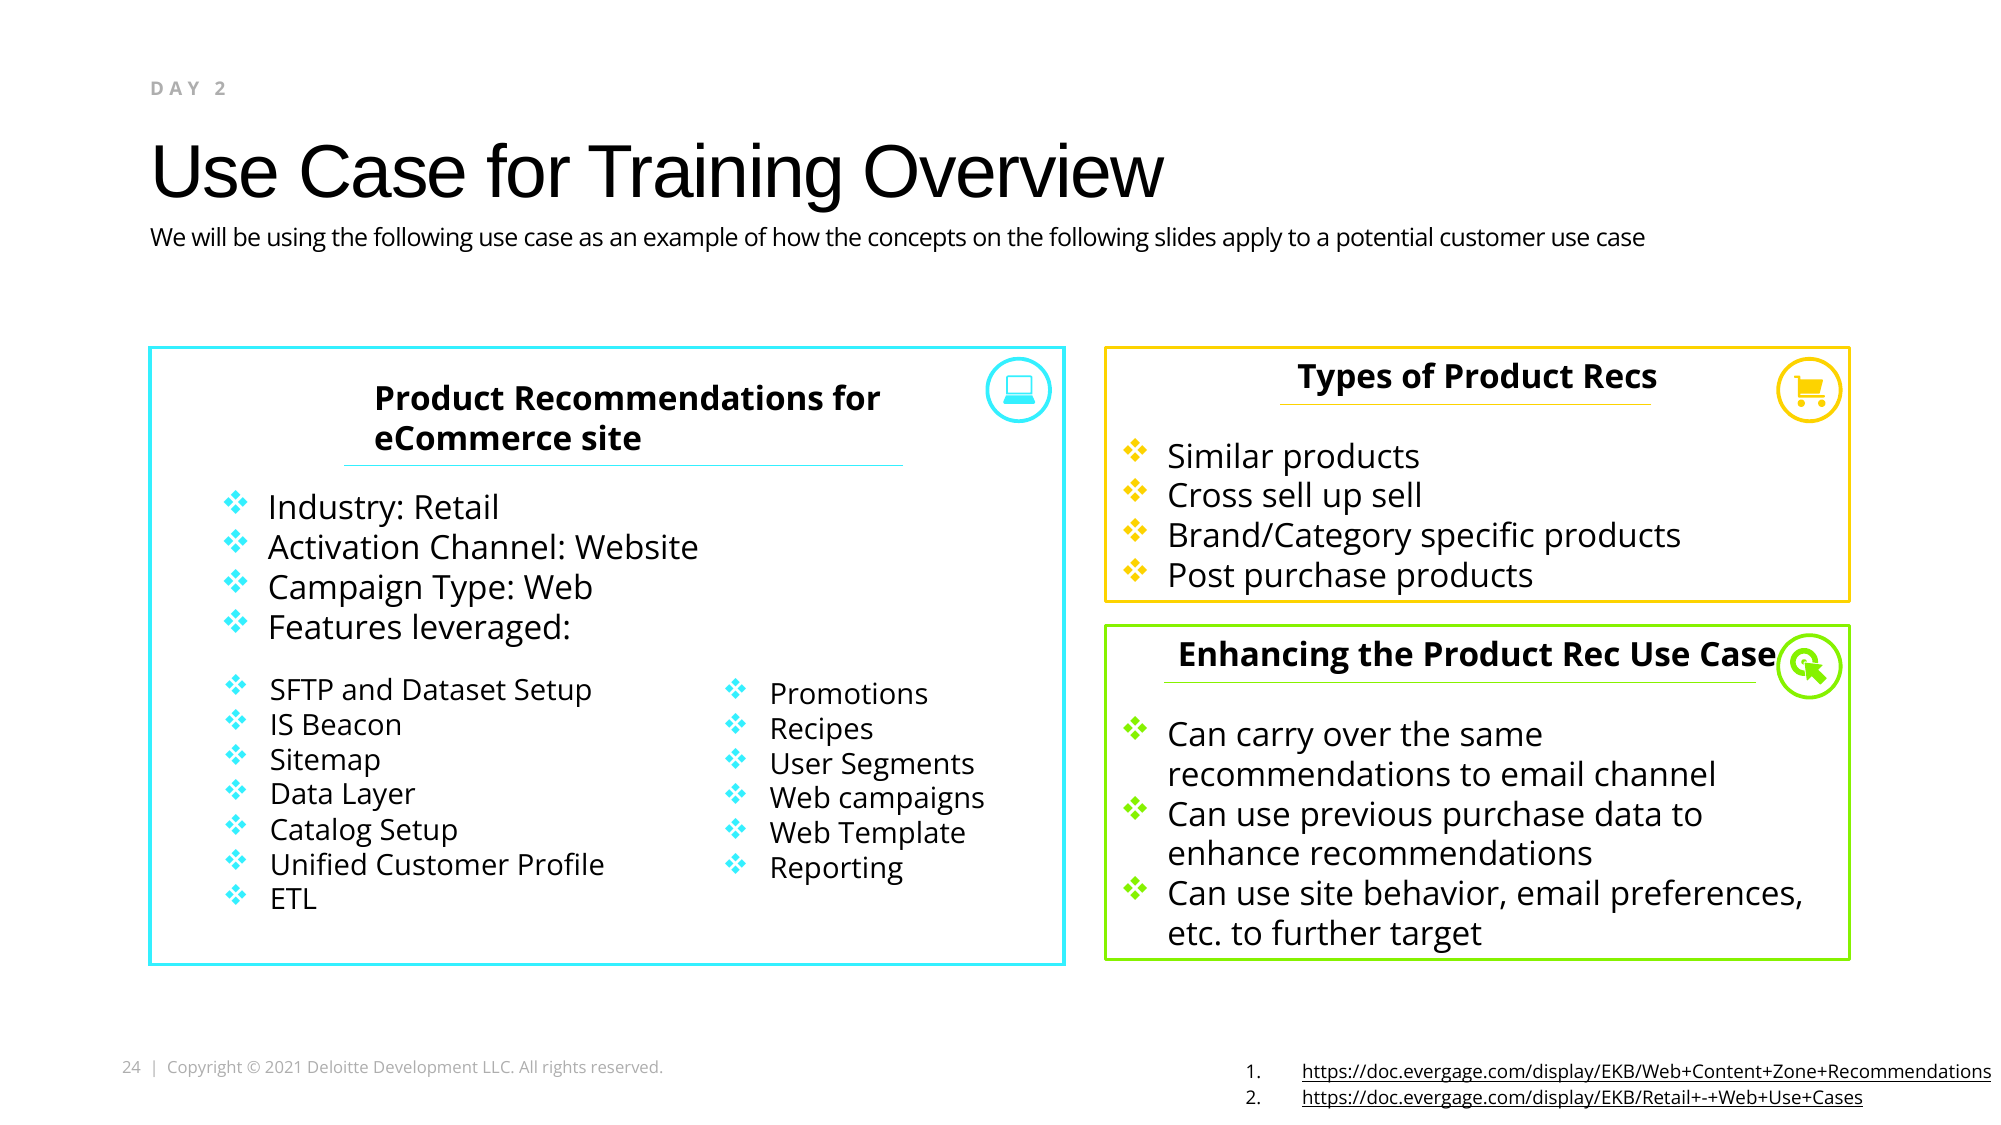

Day 2
# Use Case for Training Overview

We will be using the following use case as an example of how the concepts on the following slides apply to a potential customer use case

Types of Product Recs

Similar products
Cross sell up sell
Brand/Category specific products
Post purchase products

Product Recommendations for eCommerce site
Industry: Retail
Activation Channel: Website
Campaign Type: Web
Features leveraged:
Enhancing the Product Rec Use Case

Can carry over the same recommendations to email channel
Can use previous purchase data to enhance recommendations
Can use site behavior, email preferences, etc. to further target

SFTP and Dataset Setup
IS Beacon
Sitemap
Data Layer
Catalog Setup
Unified Customer Profile
ETL
Promotions
Recipes
User Segments
Web campaigns
Web Template
Reporting
https://doc.evergage.com/display/EKB/Web+Content+Zone+Recommendations
https://doc.evergage.com/display/EKB/Retail+-+Web+Use+Cases